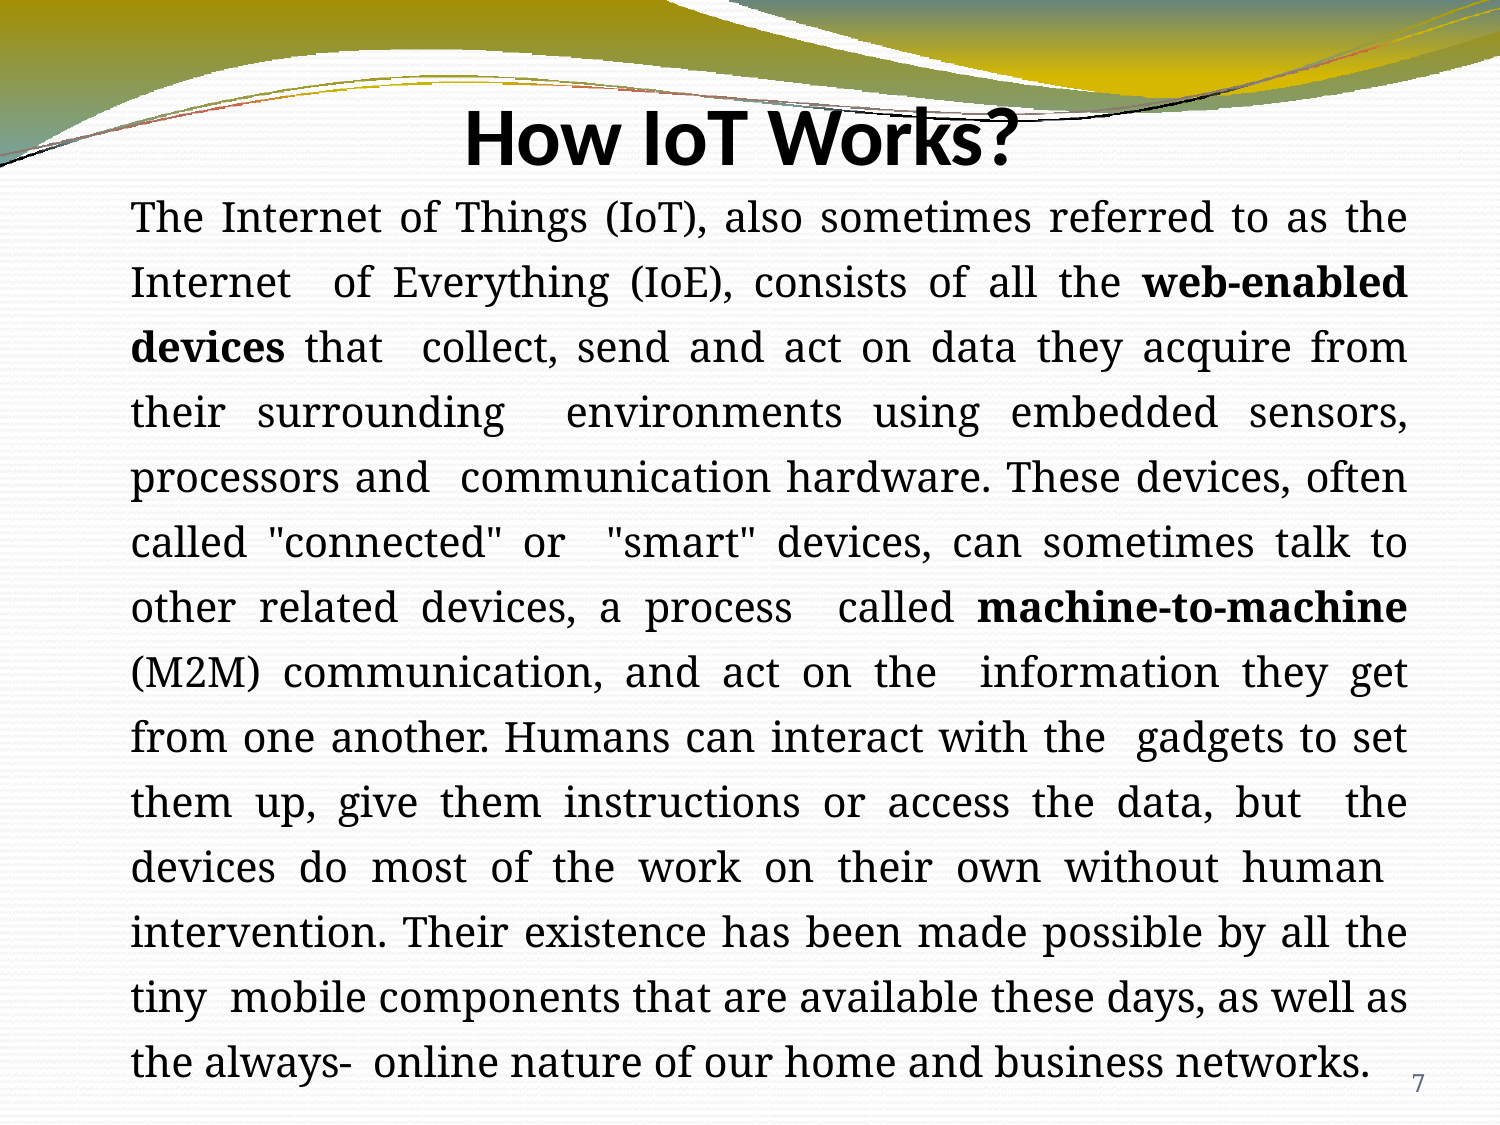

# How IoT Works?
The Internet of Things (IoT), also sometimes referred to as the Internet  of Everything (IoE), consists of all the web-enabled devices that  collect, send and act on data they acquire from their surrounding  environments using embedded sensors, processors and  communication hardware. These devices, often called "connected" or  "smart" devices, can sometimes talk to other related devices, a process  called machine-to-machine (M2M) communication, and act on the  information they get from one another. Humans can interact with the  gadgets to set them up, give them instructions or access the data, but  the devices do most of the work on their own without human  intervention. Their existence has been made possible by all the tiny  mobile components that are available these days, as well as the always-  online nature of our home and business networks.
7